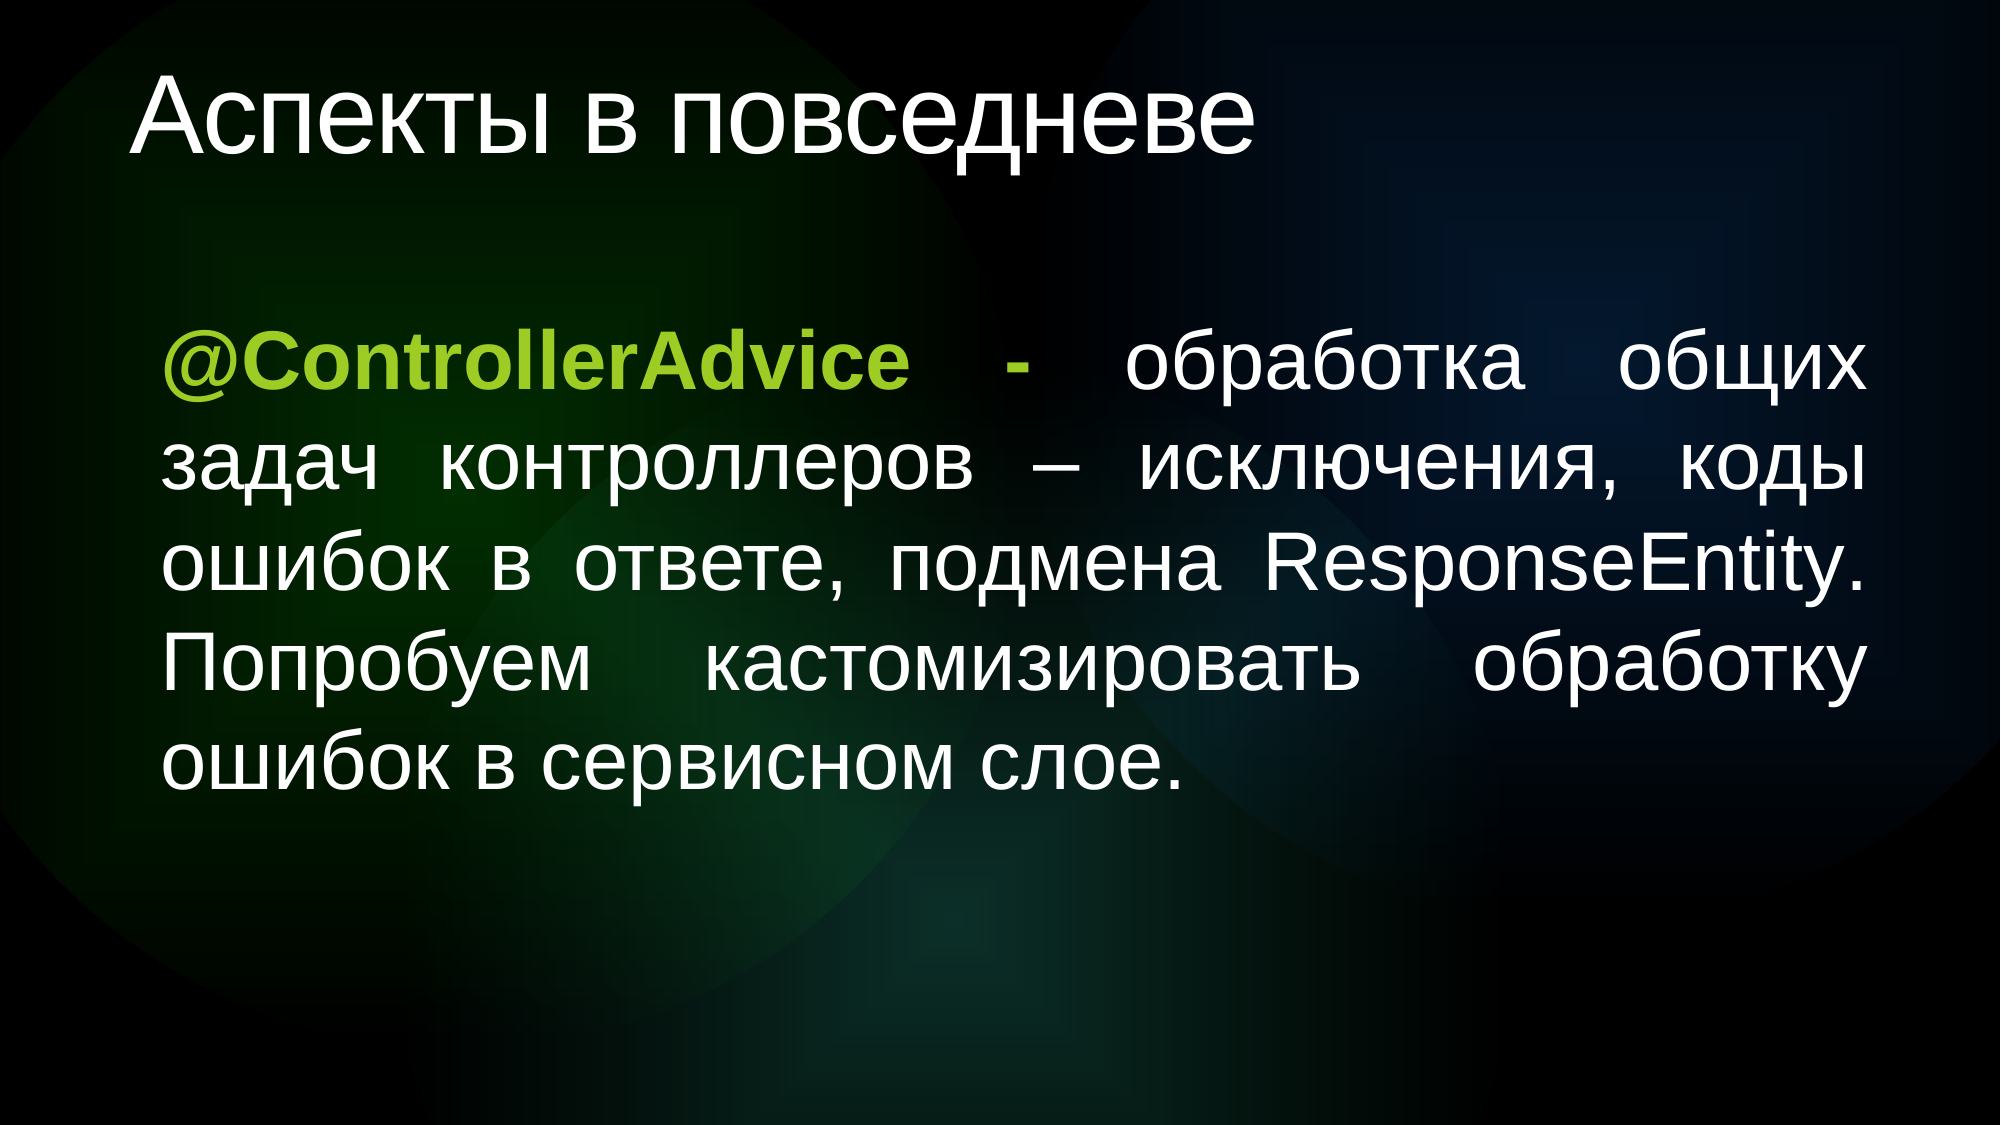

Аспекты в повседневе
@ControllerAdvice - обработка общих задач контроллеров – исключения, коды ошибок в ответе, подмена ResponseEntity. Попробуем кастомизировать обработку ошибок в сервисном слое.